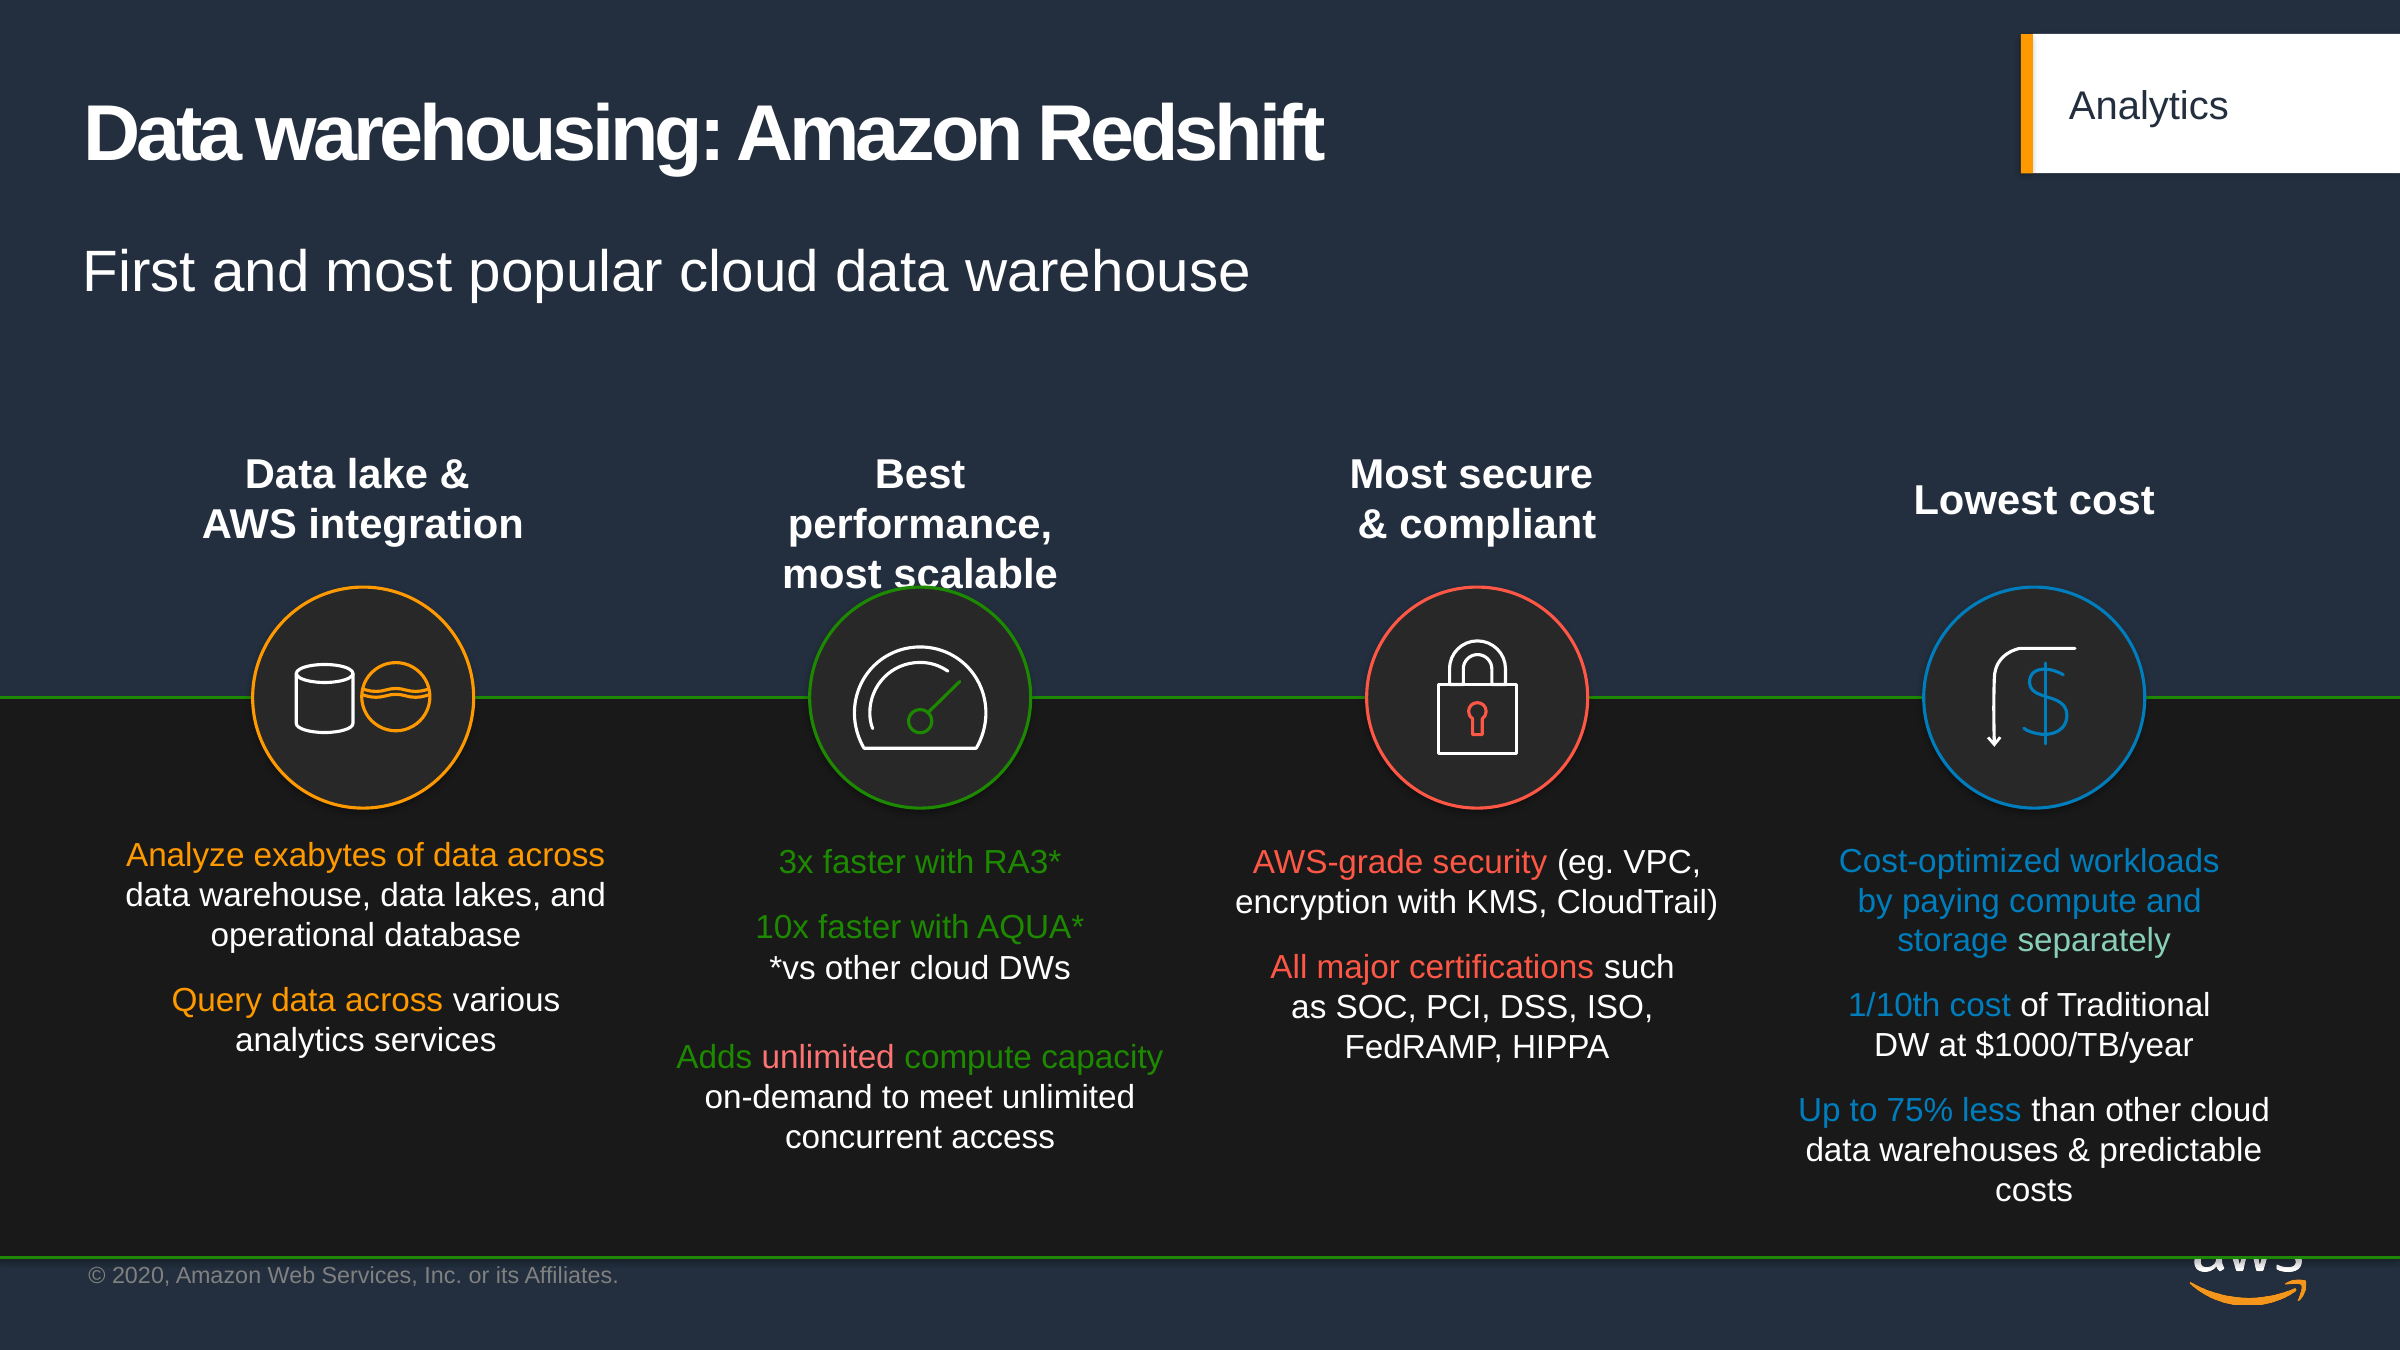

Analytics

# Data warehousing: Amazon Redshift
First and most popular cloud data warehouse
Data lake &
AWS integration

Analyze exabytes of data across data warehouse, data lakes, and operational database
Query data across various analytics services
Best performance, most scalable

3x faster with RA3*
10x faster with AQUA*

Adds unlimited compute capacity on-demand to meet unlimited concurrent access
Most secure
& compliant

AWS-grade security (eg. VPC, encryption with KMS, CloudTrail)
All major certifications such
as SOC, PCI, DSS, ISO,
FedRAMP, HIPPA
Lowest cost

Cost-optimized workloads
by paying compute and
storage separately
1/10th cost of Traditional
DW at $1000/TB/year
Up to 75% less than other cloud data warehouses & predictable costs

*vs other cloud DWs